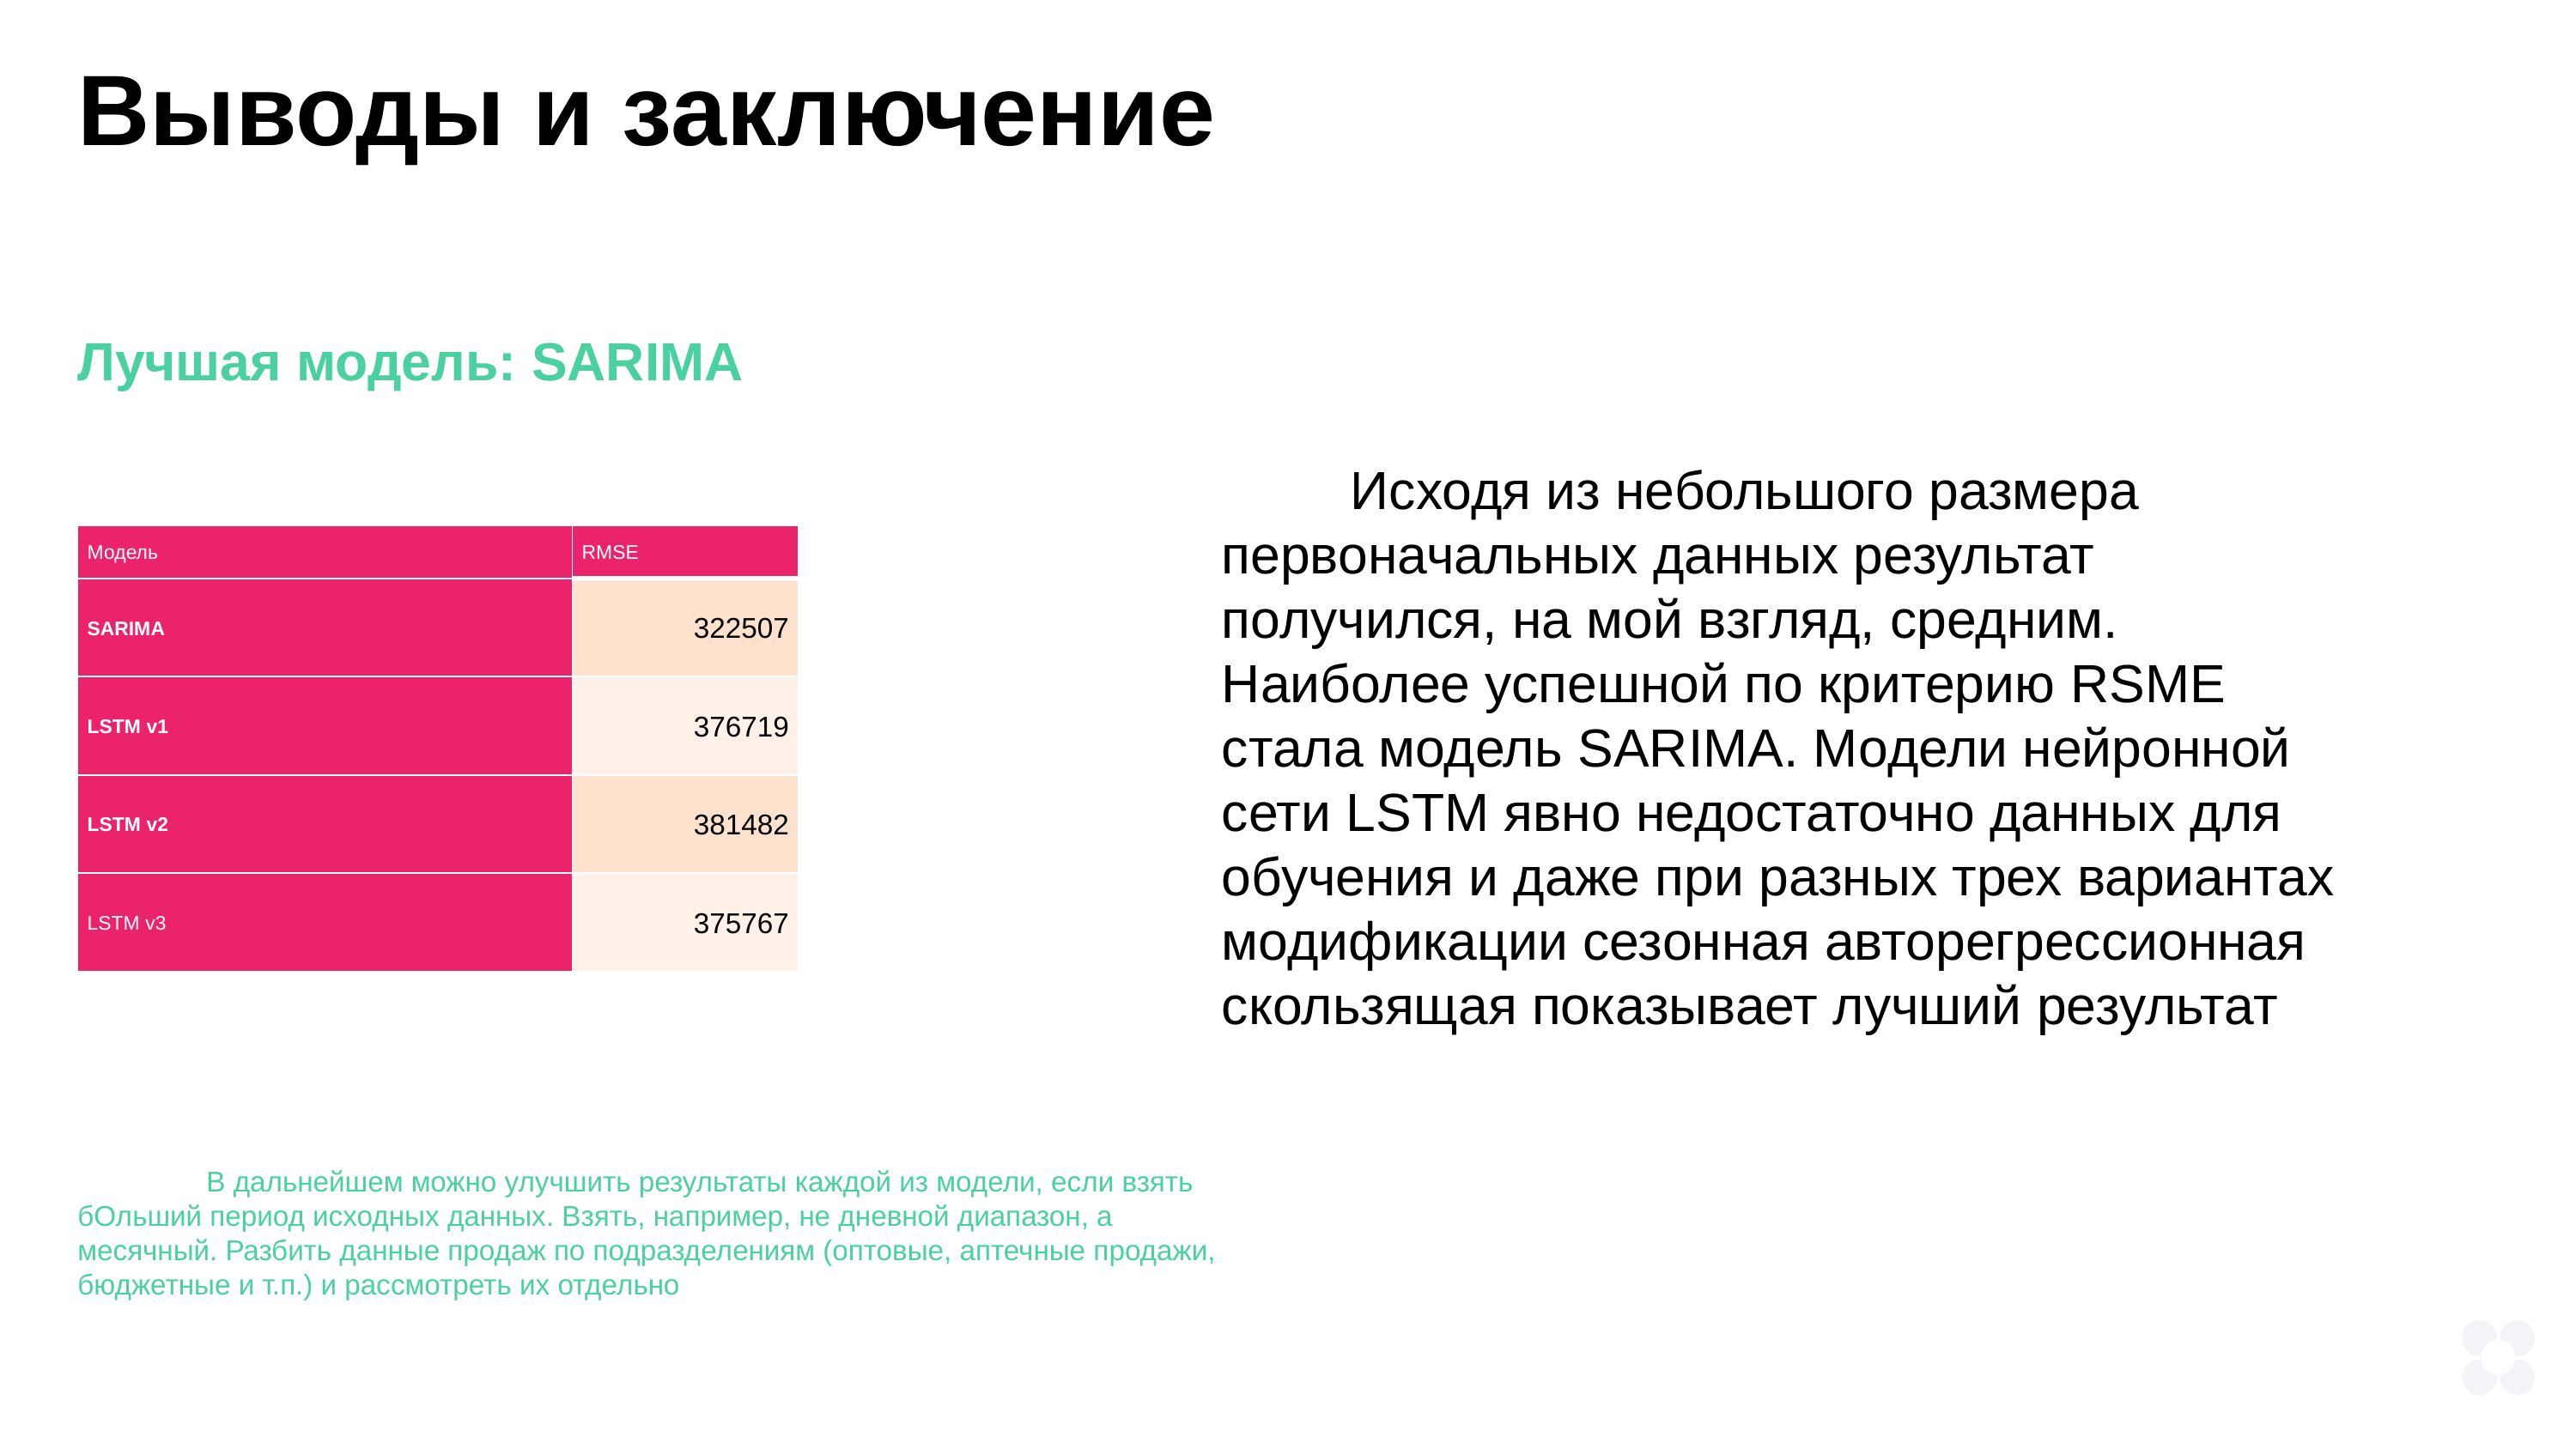

Выводы и заключение

Лучшая модель: SARIMA

	В дальнейшем можно улучшить результаты каждой из модели, если взять бОльший период исходных данных. Взять, например, не дневной диапазон, а месячный. Разбить данные продаж по подразделениям (оптовые, аптечные продажи, бюджетные и т.п.) и рассмотреть их отдельно

	Исходя из небольшого размера первоначальных данных результат получился, на мой взгляд, средним. Наиболее успешной по критерию RSME стала модель SARIMA. Модели нейронной сети LSTM явно недостаточно данных для обучения и даже при разных трех вариантах модификации сезонная авторегрессионная скользящая показывает лучший результат
| Модель | RMSE |
| --- | --- |
| SARIMA | 322507 |
| LSTM v1 | 376719 |
| LSTM v2 | 381482 |
| LSTM v3 | 375767 |